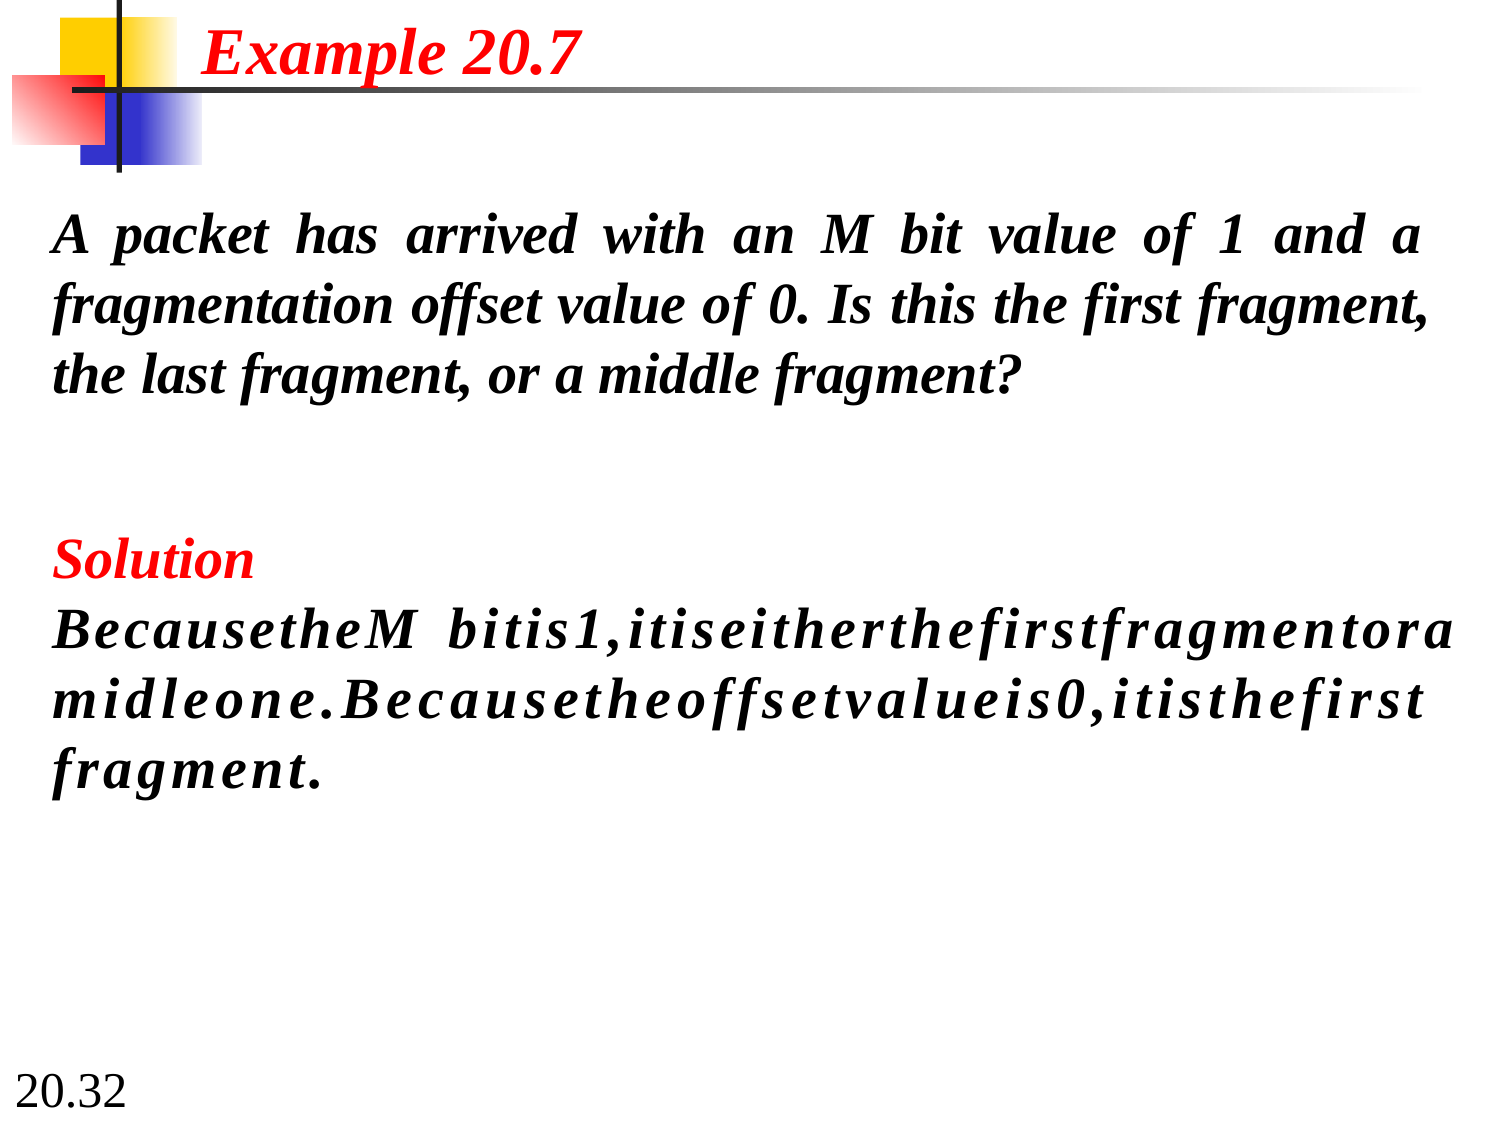

# Example 20.7
A packet has arrived with an M bit value of 1 and a  fragmentation offset value of 0. Is this the first fragment,  the last fragment, or a middle fragment?

Solution
BecausetheM bitis1,itiseitherthefirstfragmentora  midleone.Becausetheoffsetvalueis0,itisthefirst  fragment.
20.32